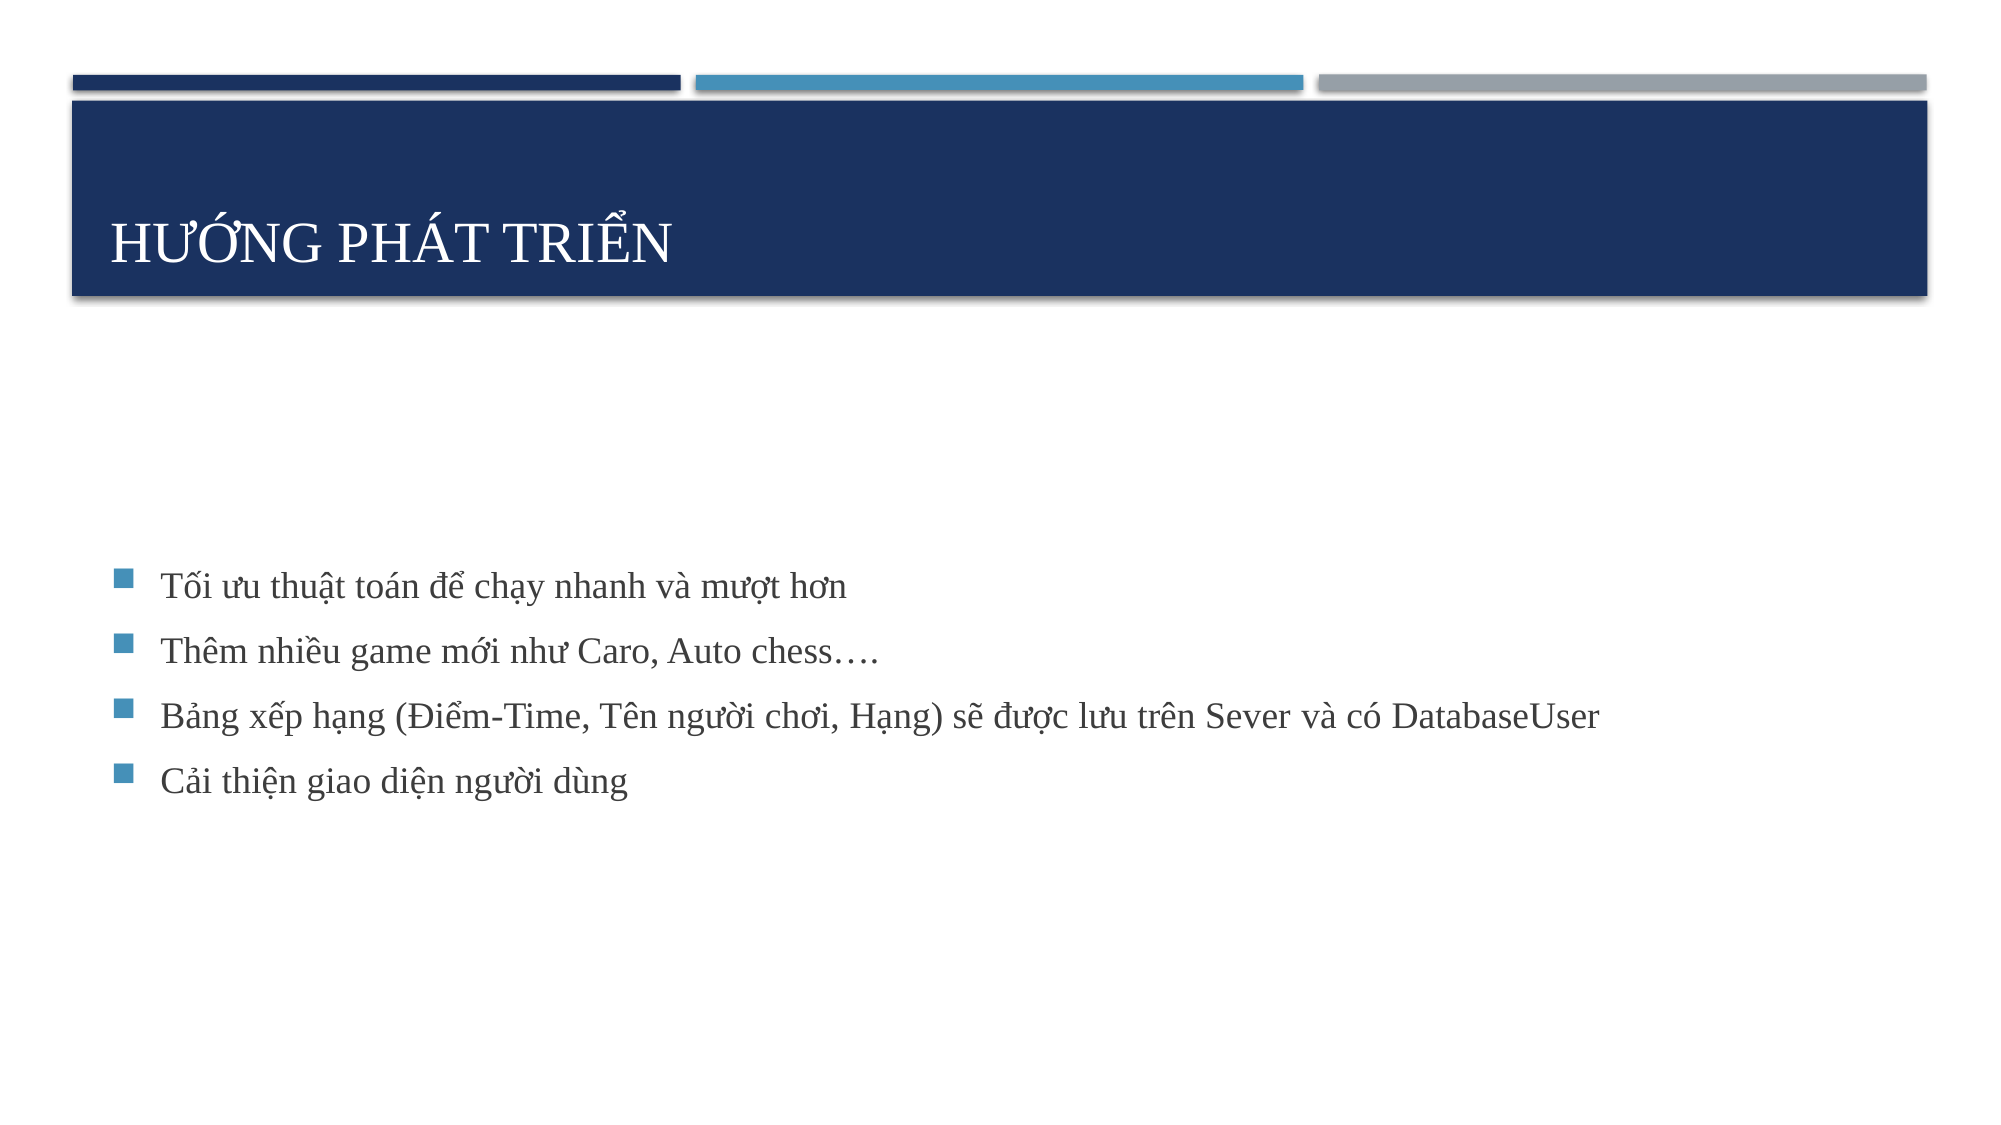

# Hướng phát triển
Tối ưu thuật toán để chạy nhanh và mượt hơn
Thêm nhiều game mới như Caro, Auto chess….
Bảng xếp hạng (Điểm-Time, Tên người chơi, Hạng) sẽ được lưu trên Sever và có DatabaseUser
Cải thiện giao diện người dùng